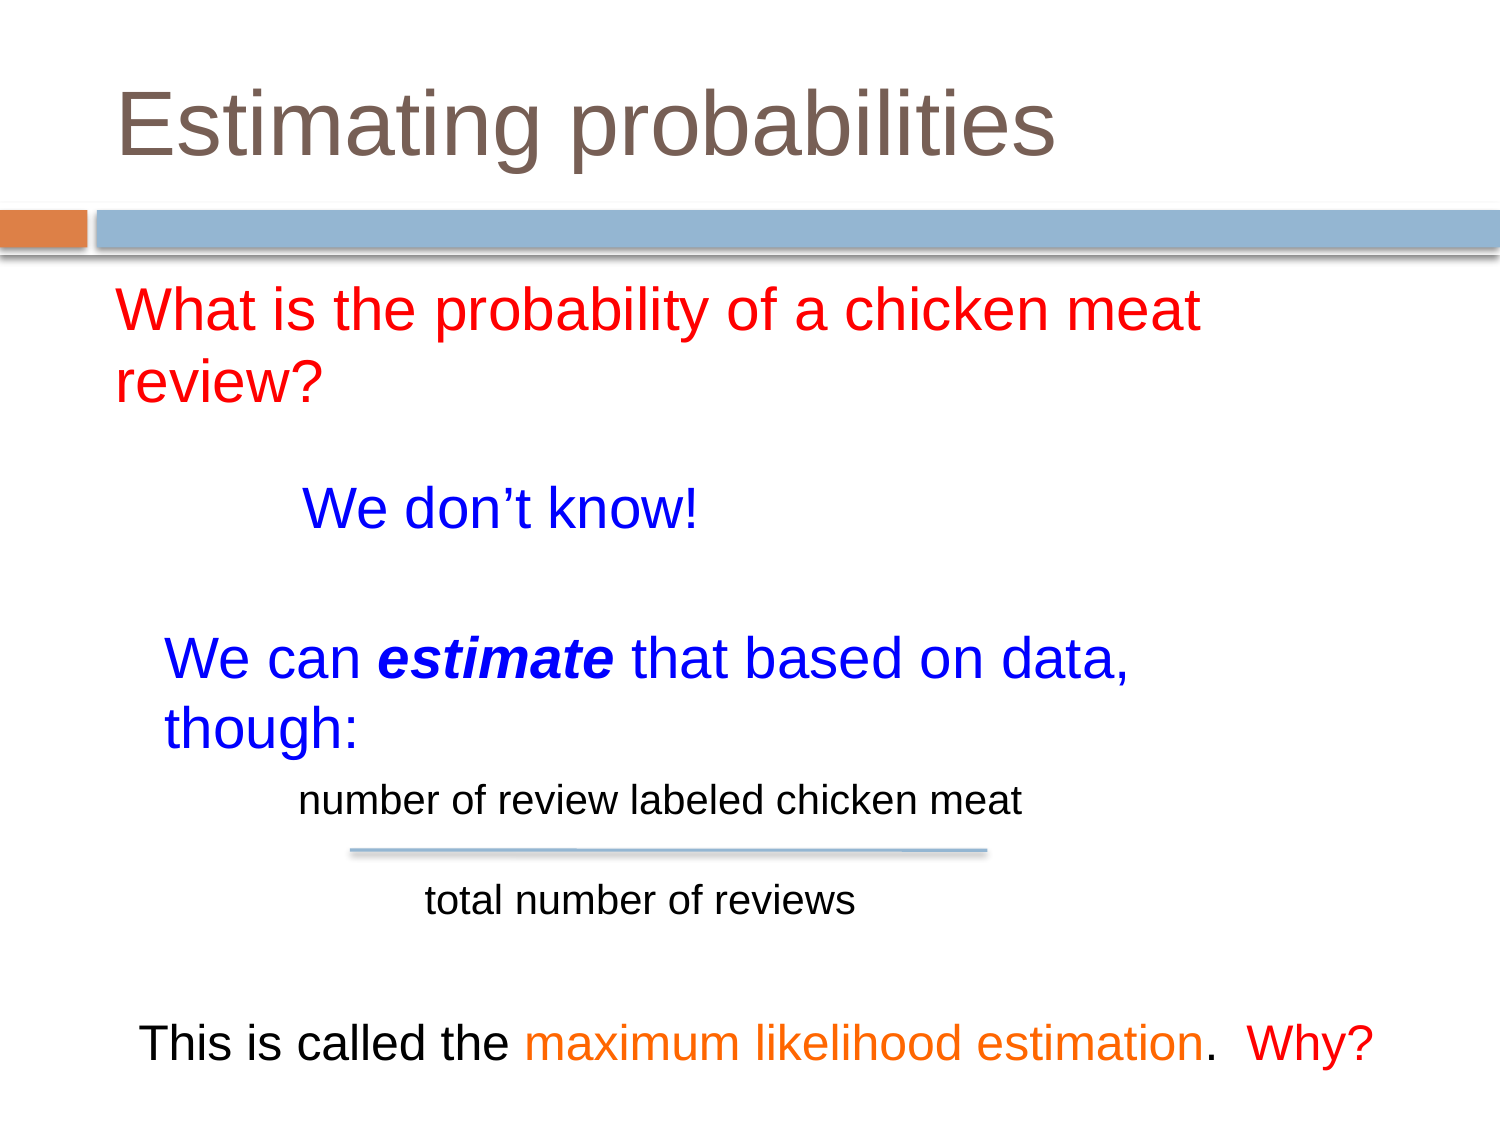

# Estimating probabilities
What is the probability of a chicken meat review?
We don’t know!
We can estimate that based on data, though:
number of review labeled chicken meat

           total number of reviews
This is called the maximum likelihood estimation.  Why?